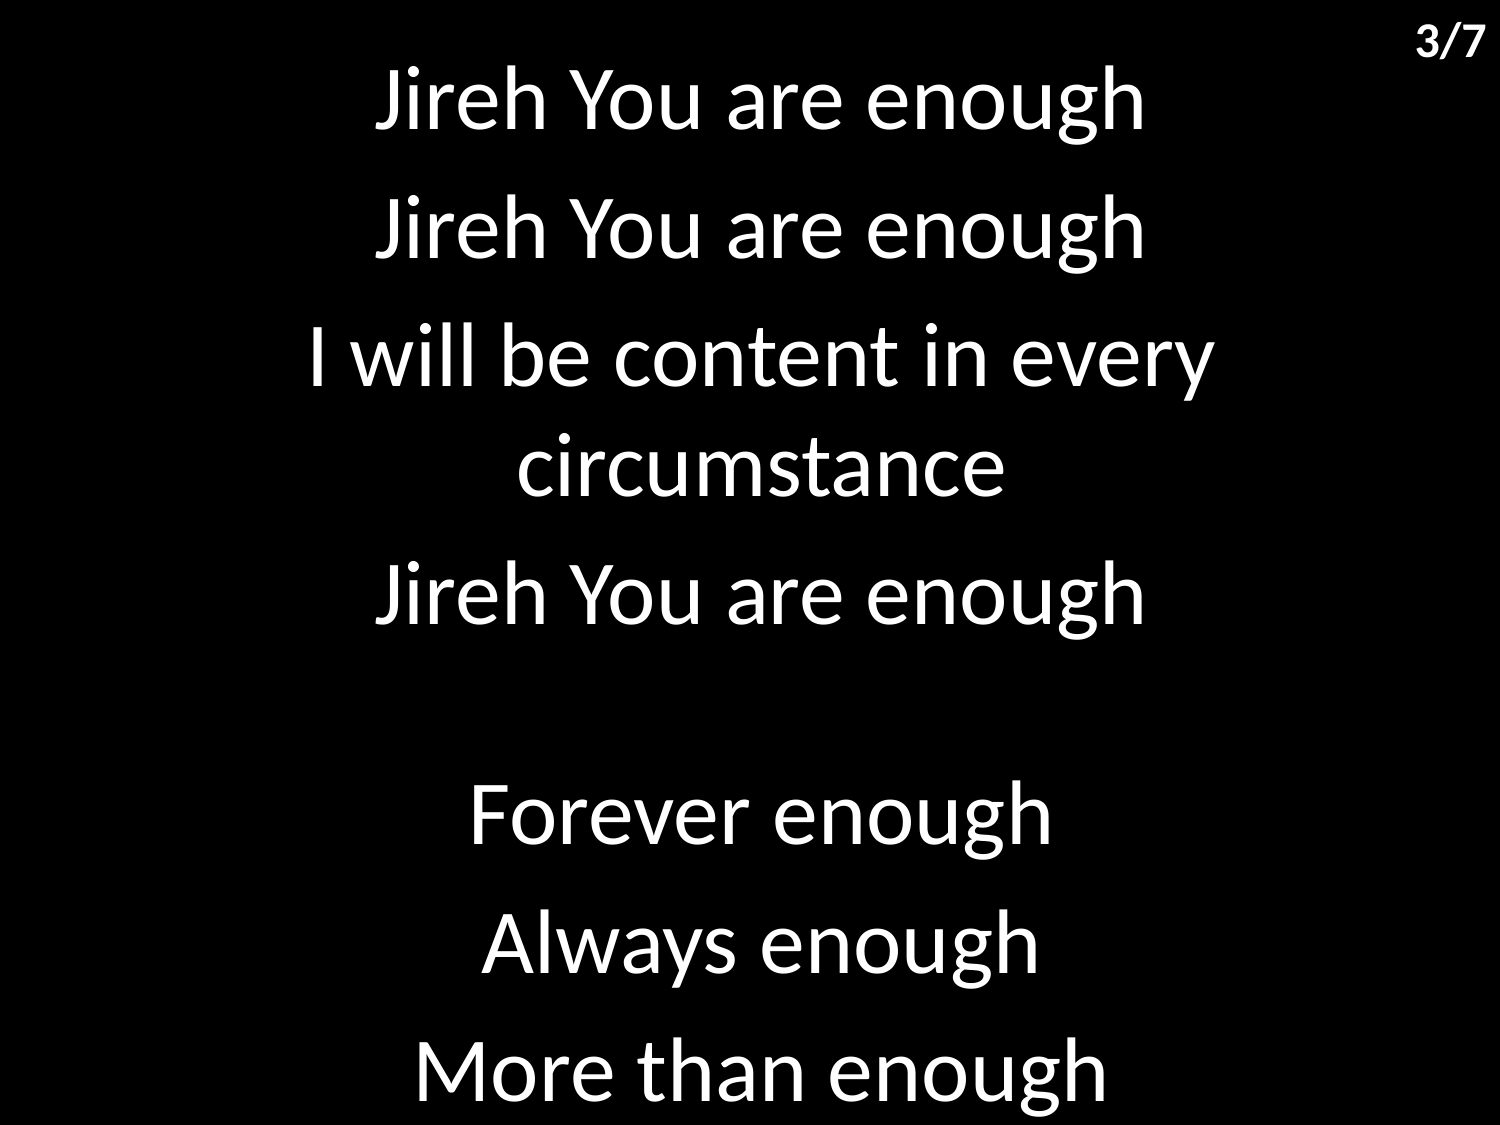

3/7
Jireh You are enough
Jireh You are enough
I will be content in every circumstance
Jireh You are enough
Forever enough
Always enough
More than enough